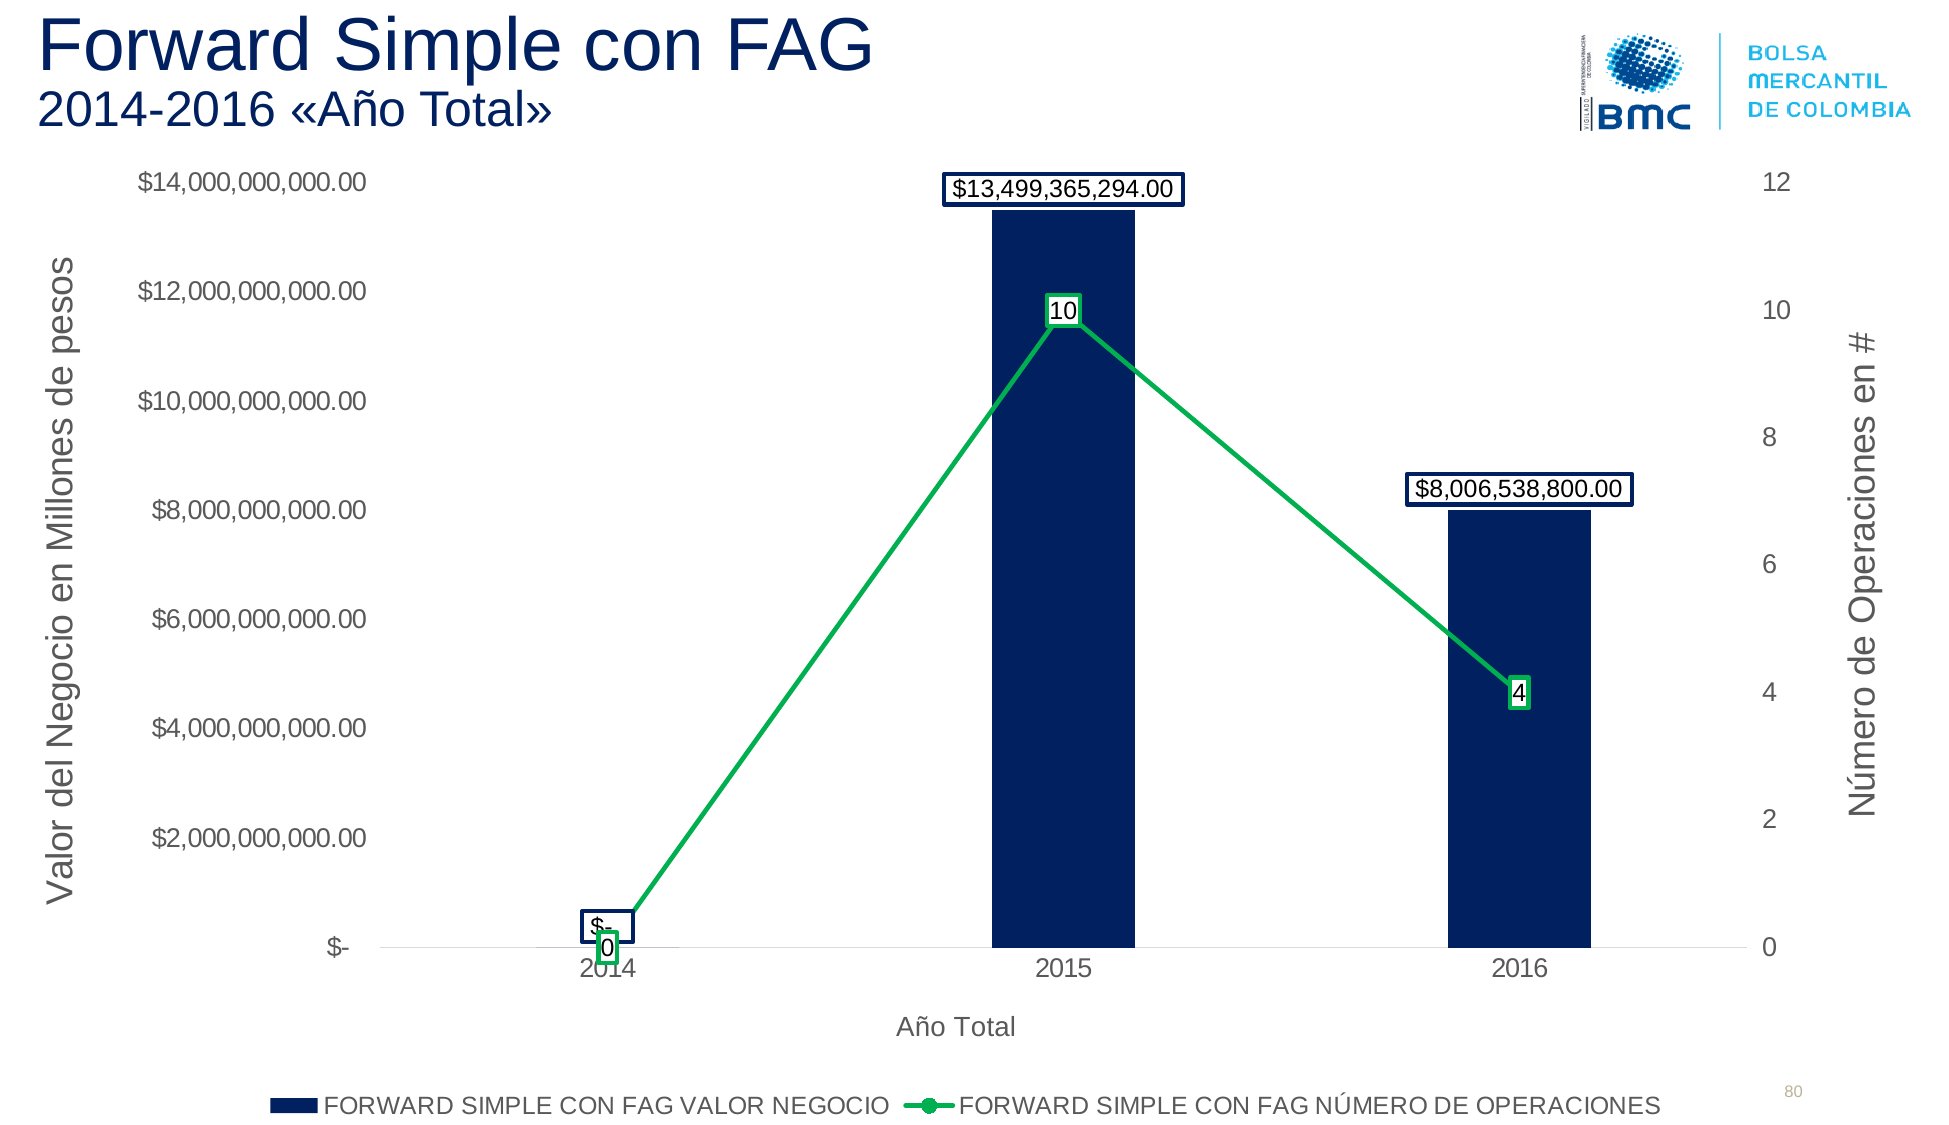

Forward Simple con FAG
2014-2016 «Año Total»

### Chart

| Category | FORWARD SIMPLE CON FAG VALOR NEGOCIO | FORWARD SIMPLE CON FAG NÚMERO DE OPERACIONES |
|---|---|---|
| 2014 | None | None |
| 2015 | 13499365294.0 | 10.0 |
| 2016 | 8006538800.0 | 4.0 |